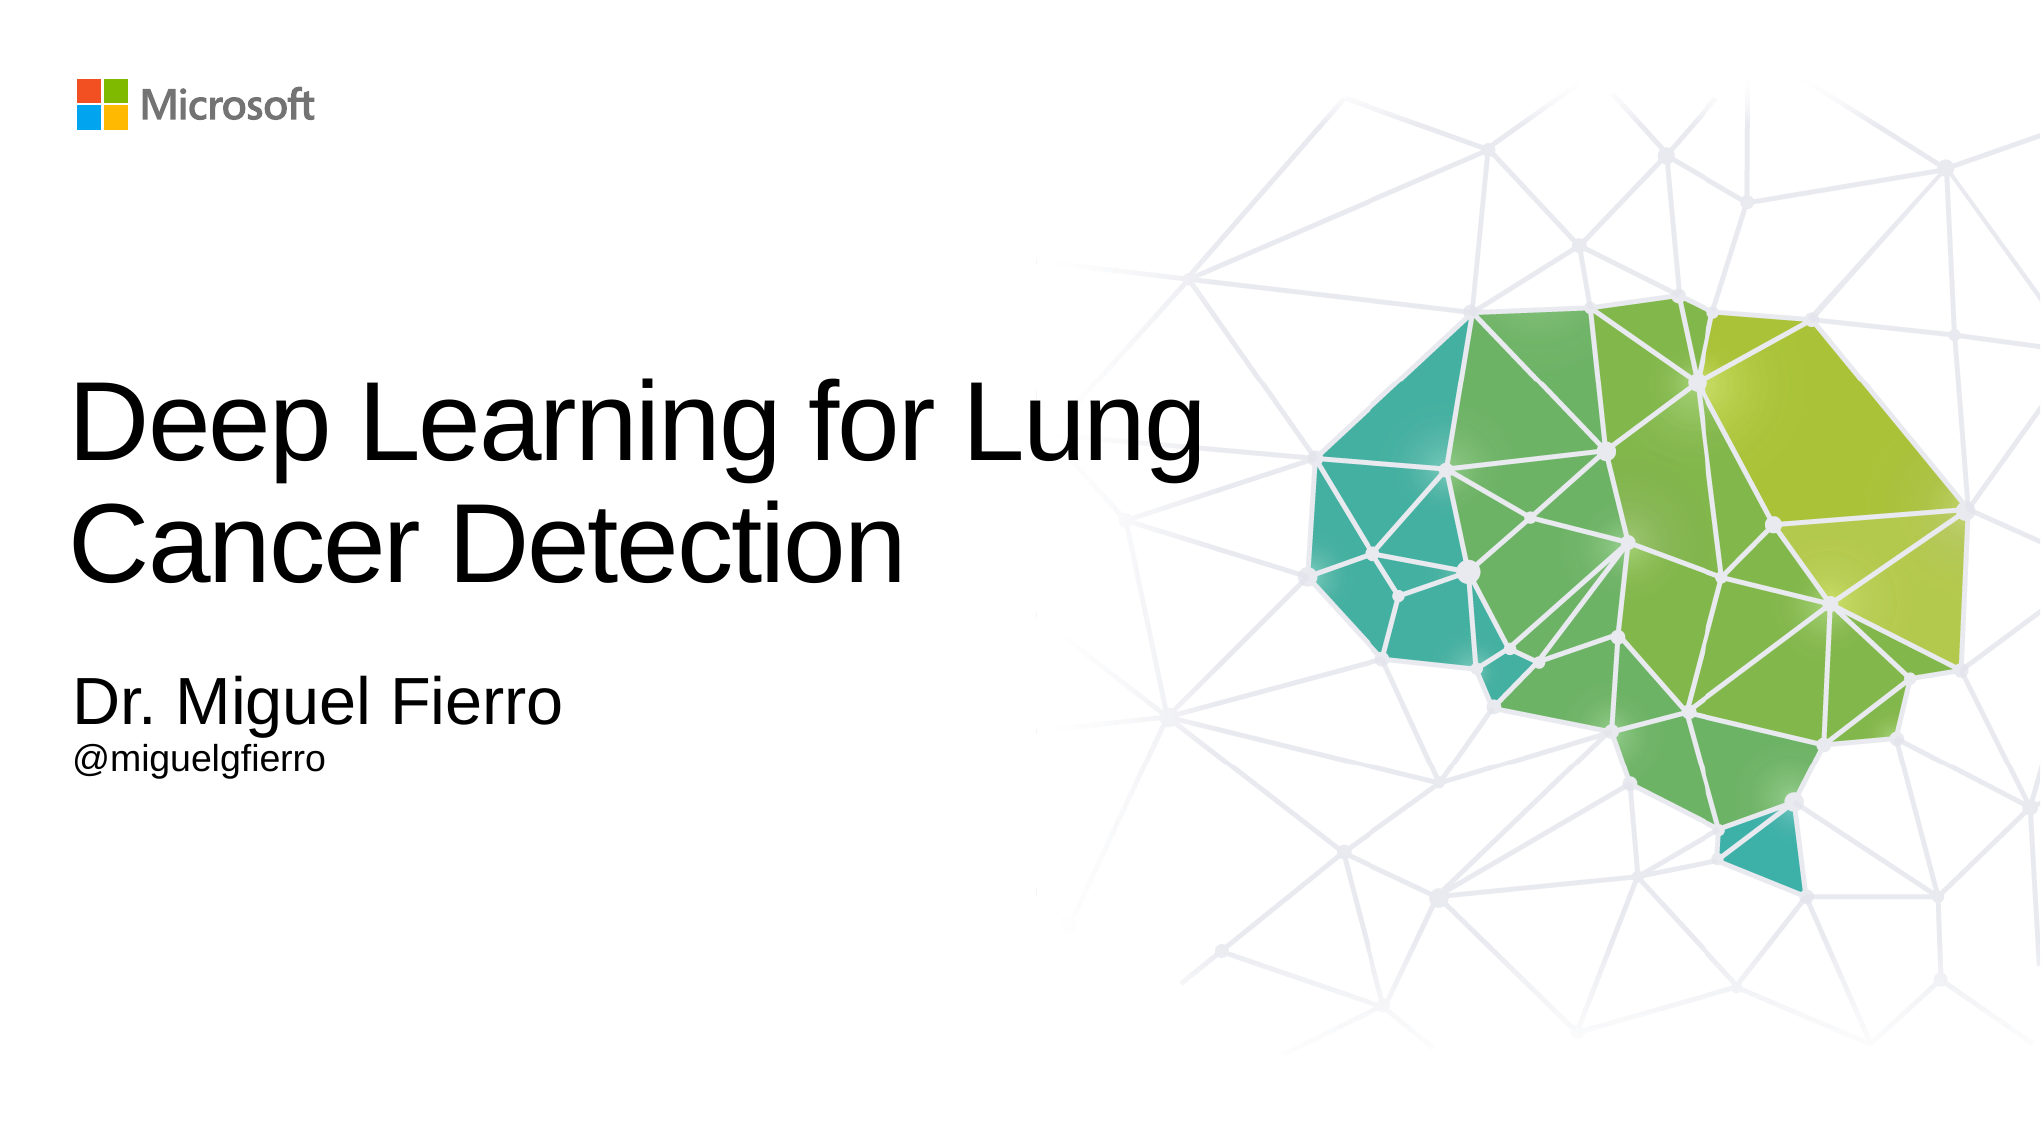

# Deep Learning for Lung Cancer Detection
Dr. Miguel Fierro
@miguelgfierro